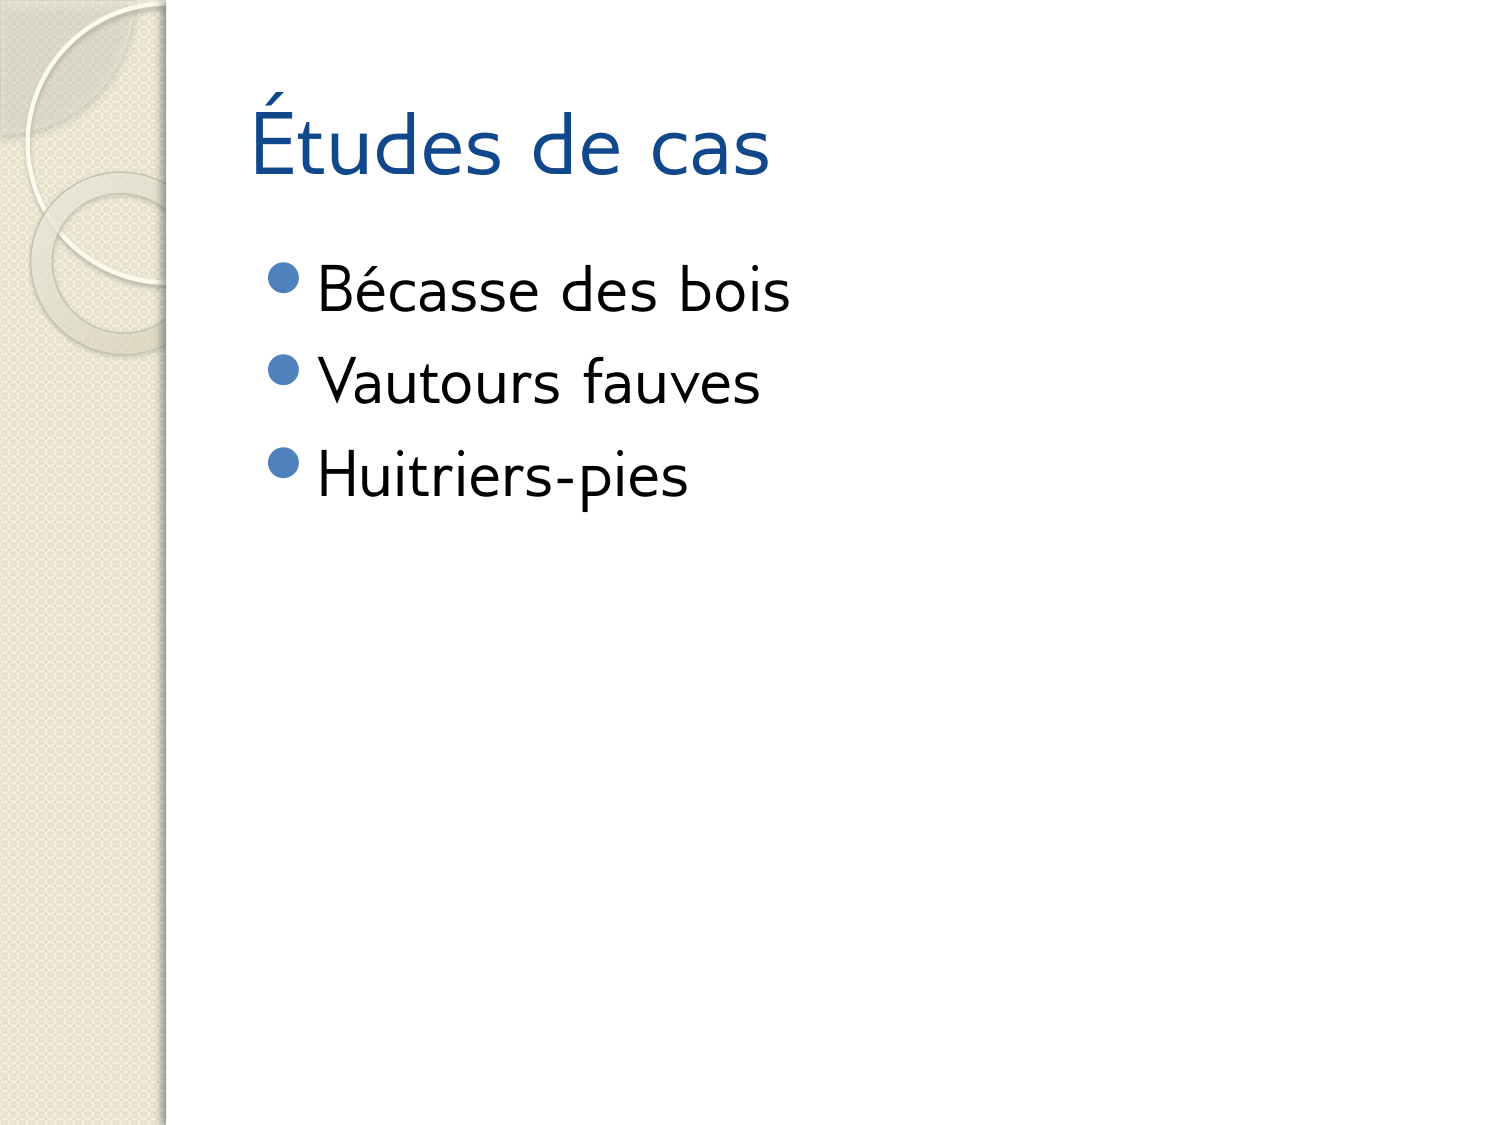

# Études de cas
Bécasse des bois
Vautours fauves
Huitriers-pies